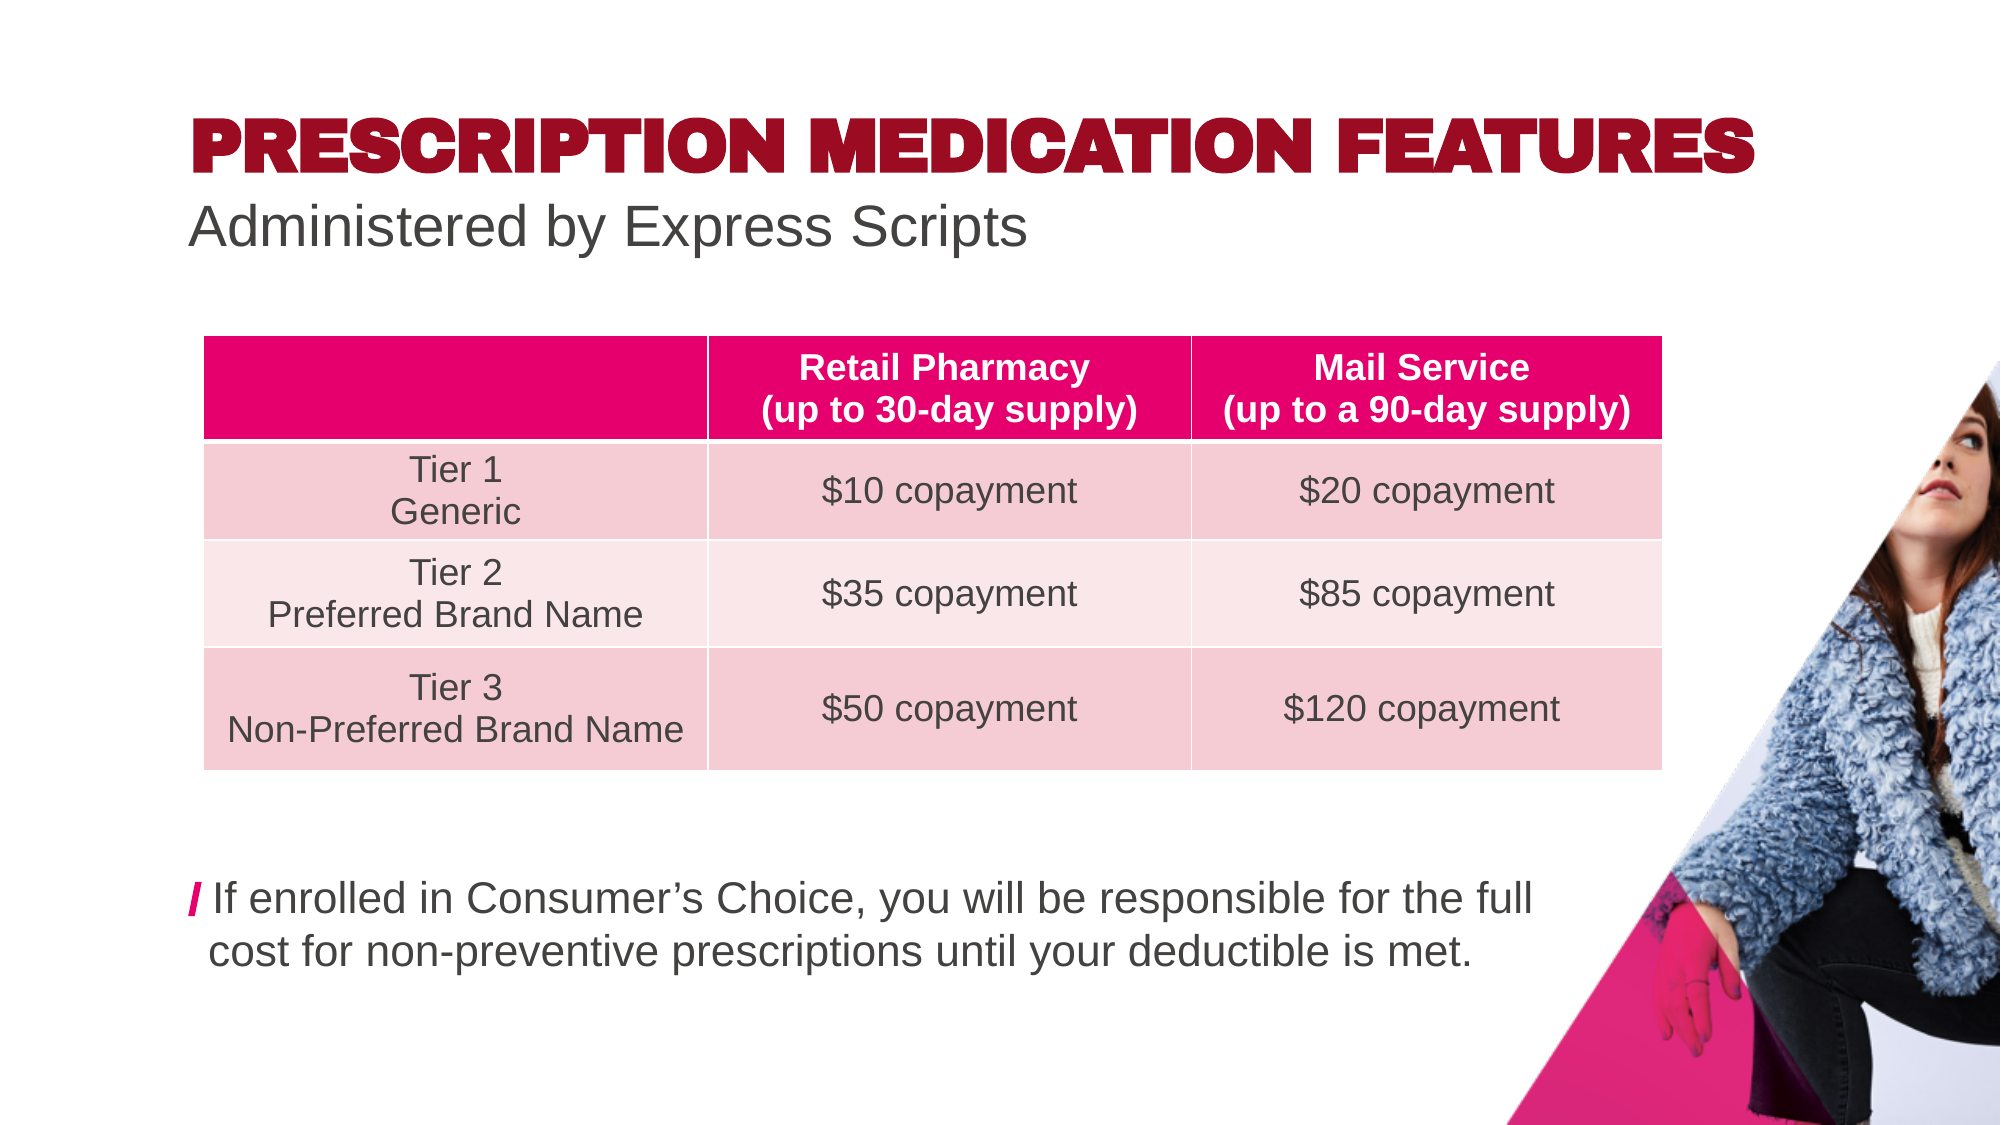

PRESCRIPTION MEDICATION FEATURES
Administered by Express Scripts
|  | Retail Pharmacy (up to 30-day supply) | Mail Service (up to a 90-day supply) |
| --- | --- | --- |
| Tier 1 Generic | $10 copayment | $20 copayment |
| Tier 2 Preferred Brand Name | $35 copayment | $85 copayment |
| Tier 3 Non-Preferred Brand Name | $50 copayment | $120 copayment |
/ If enrolled in Consumer’s Choice, you will be responsible for the full cost for non-preventive prescriptions until your deductible is met.